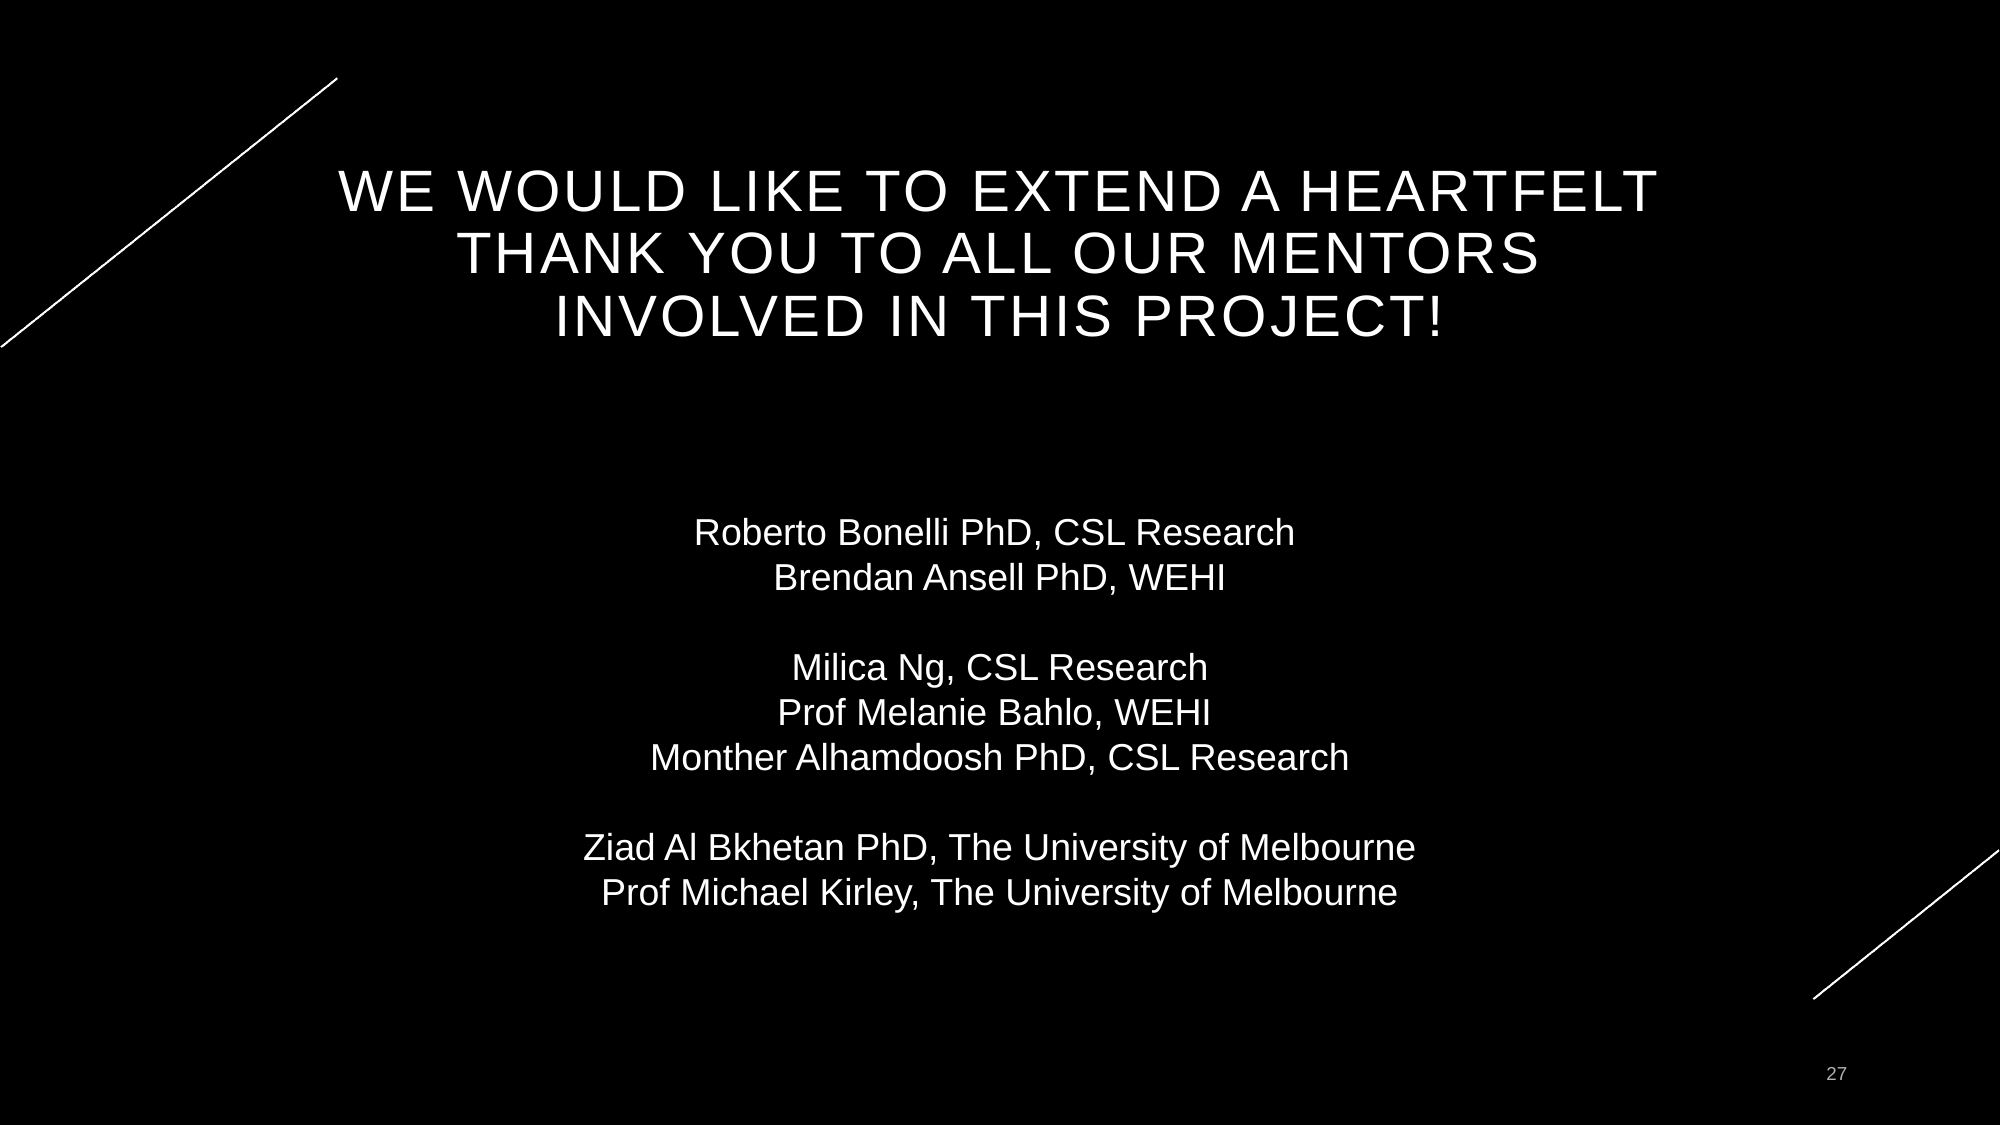

# We would like to extend a heartfelt thank you to all our mentors involved in this project!
Roberto Bonelli PhD, CSL Research
Brendan Ansell PhD, WEHI

Milica Ng, CSL Research
Prof Melanie Bahlo, WEHI
Monther Alhamdoosh PhD, CSL Research

Ziad Al Bkhetan PhD, The University of Melbourne
Prof Michael Kirley, The University of Melbourne

27